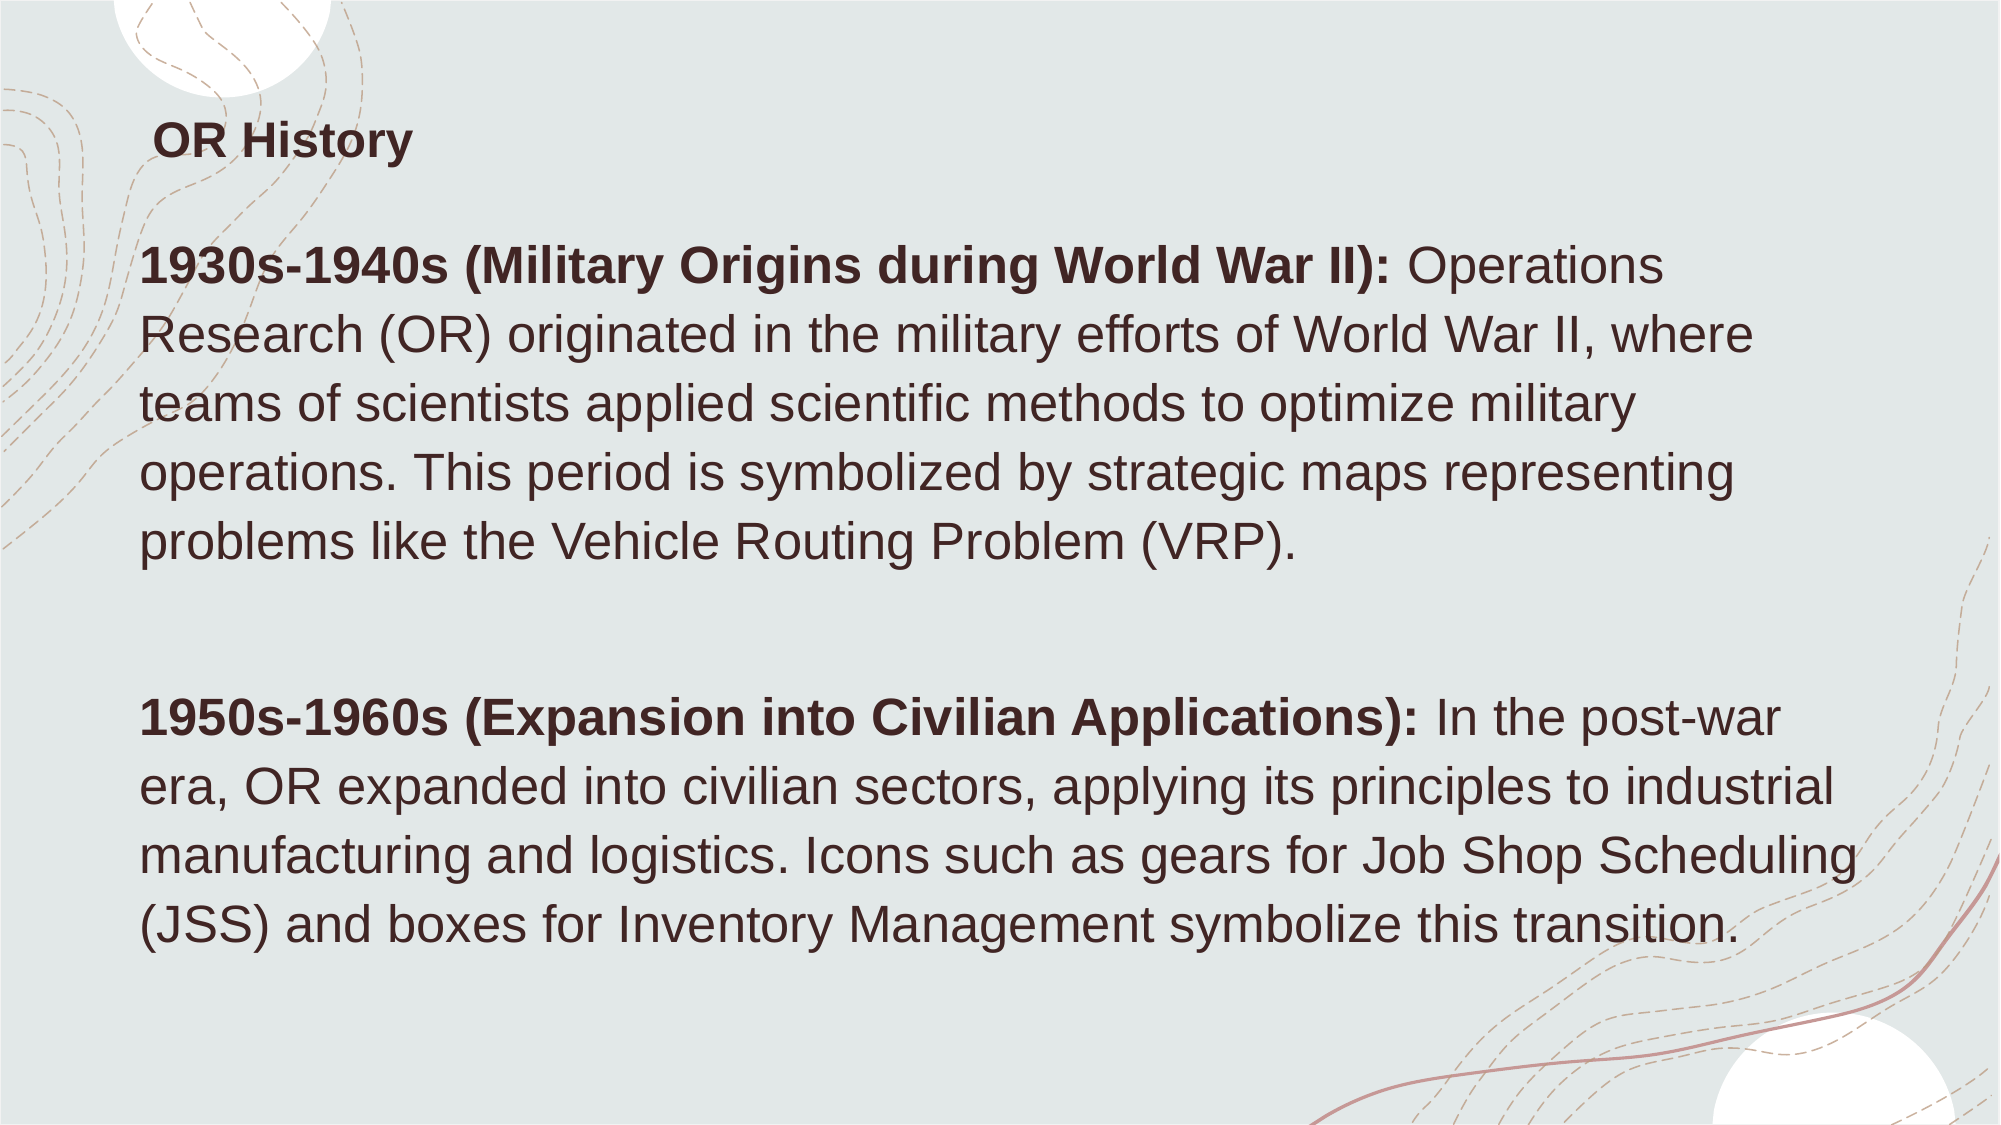

# OR History
1930s-1940s (Military Origins during World War II): Operations Research (OR) originated in the military efforts of World War II, where teams of scientists applied scientific methods to optimize military operations. This period is symbolized by strategic maps representing problems like the Vehicle Routing Problem (VRP).

1950s-1960s (Expansion into Civilian Applications): In the post-war era, OR expanded into civilian sectors, applying its principles to industrial manufacturing and logistics. Icons such as gears for Job Shop Scheduling (JSS) and boxes for Inventory Management symbolize this transition.